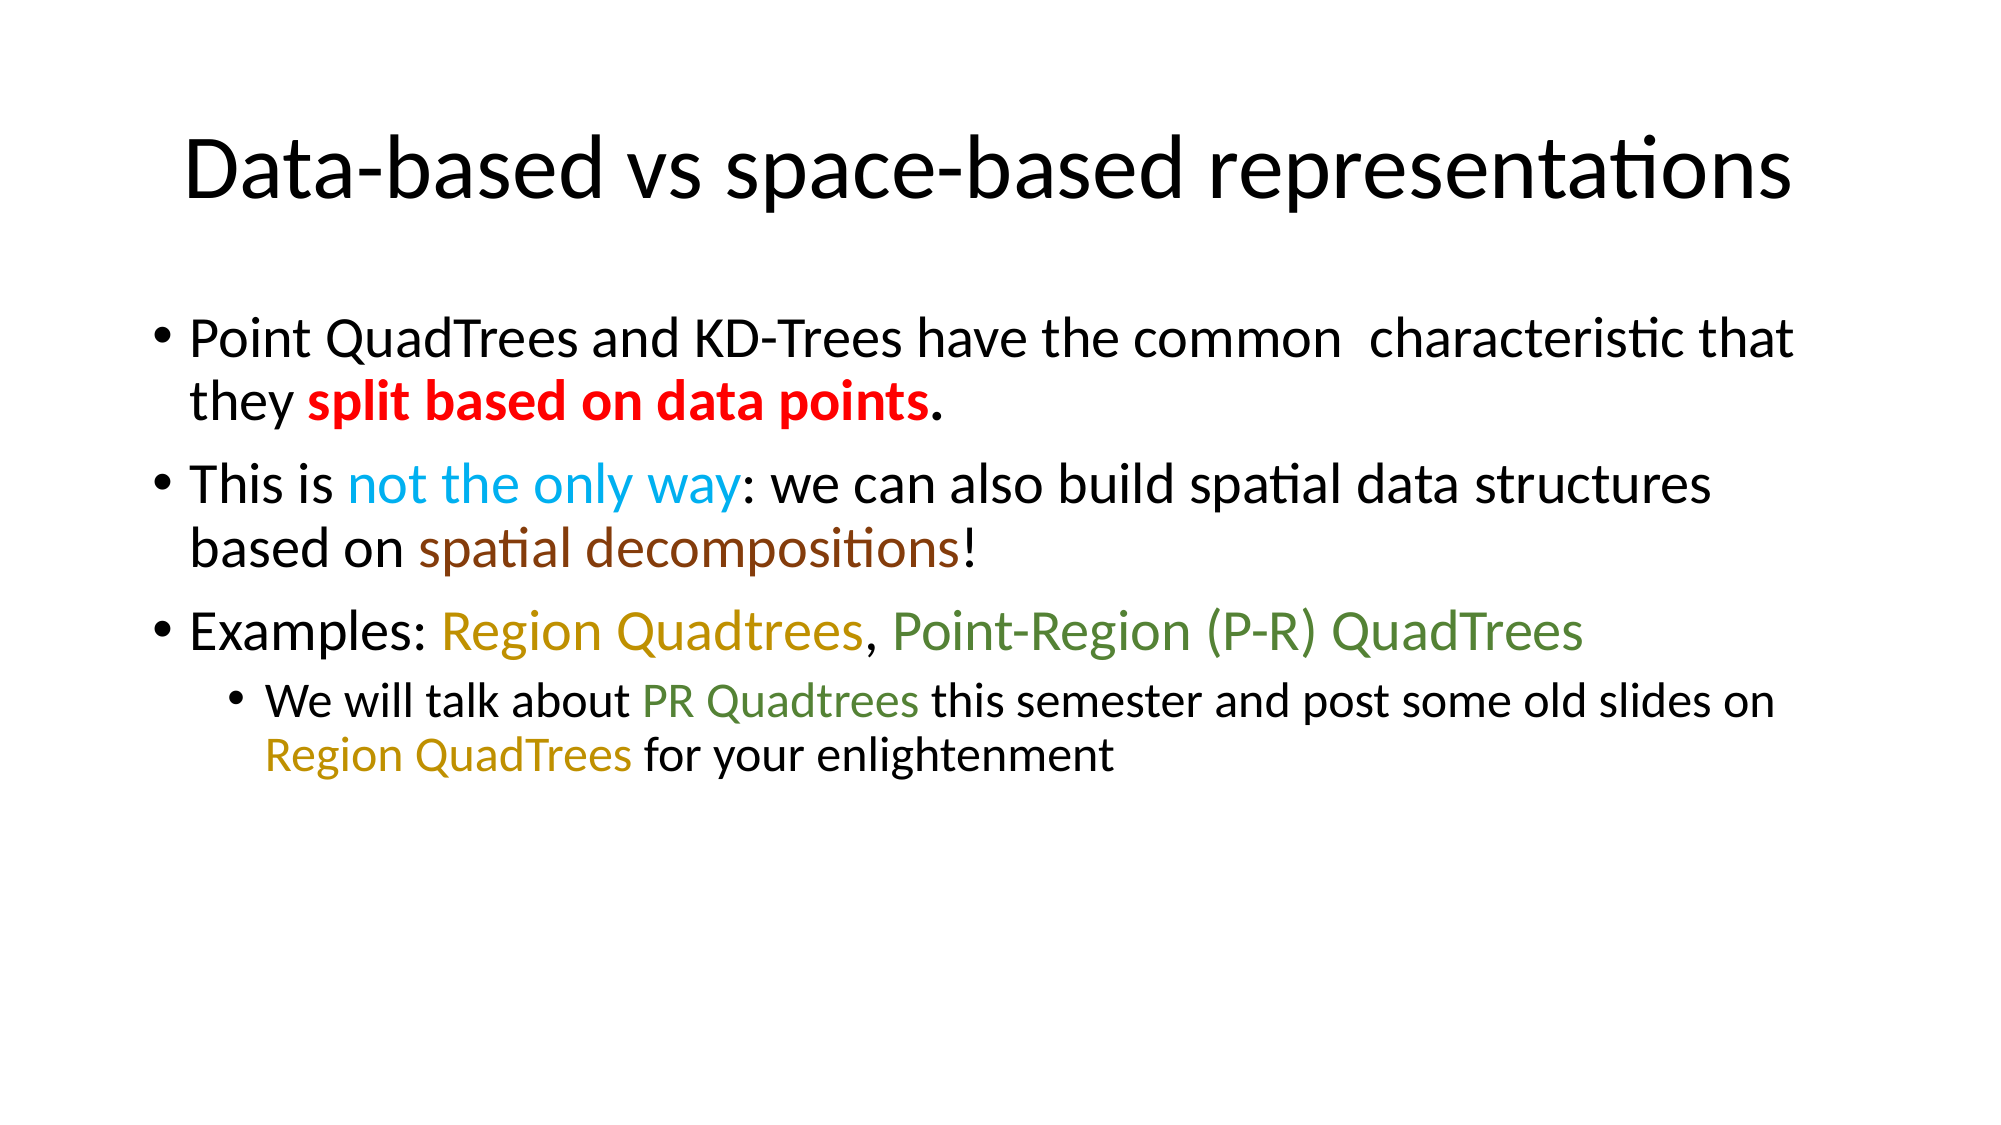

# Data-based vs space-based representations
Point QuadTrees and KD-Trees have the common  characteristic that they split based on data points.
This is not the only way: we can also build spatial data structures based on spatial decompositions!
Examples: Region Quadtrees, Point-Region (P-R) QuadTrees
We will talk about PR Quadtrees this semester and post some old slides on Region QuadTrees for your enlightenment